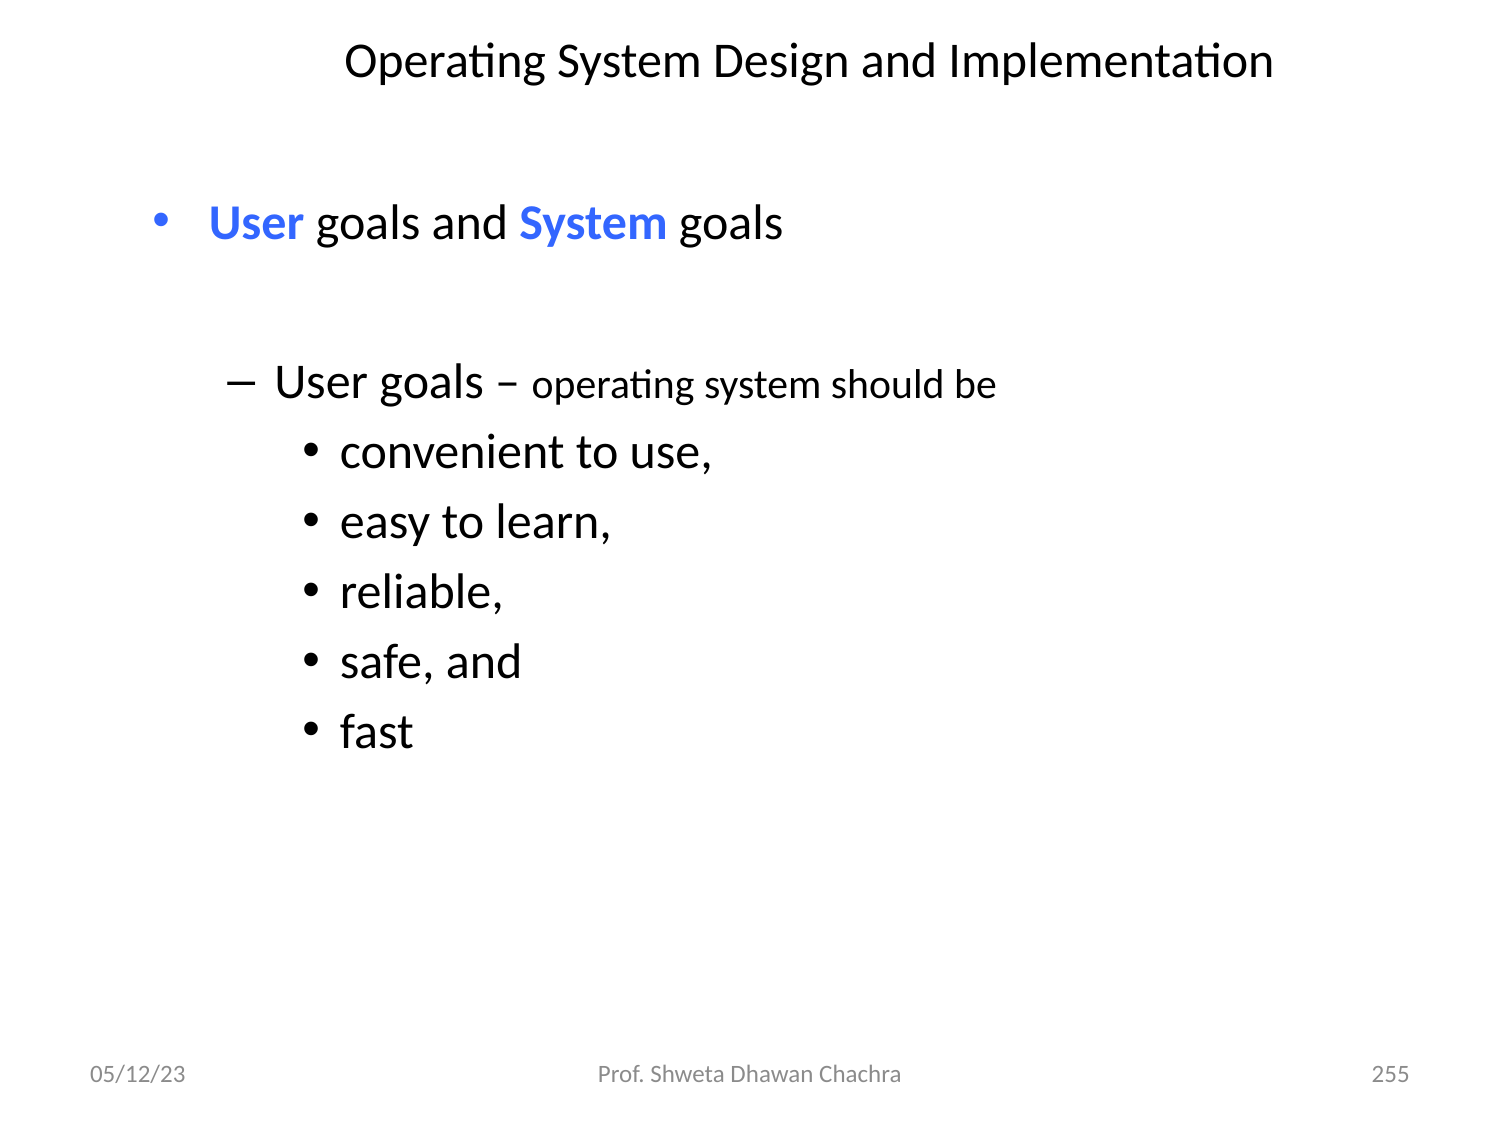

# Operating System Design and Implementation
User goals and System goals

User goals – operating system should be
convenient to use,
easy to learn,
reliable,
safe, and
fast
05/12/23
Prof. Shweta Dhawan Chachra
255